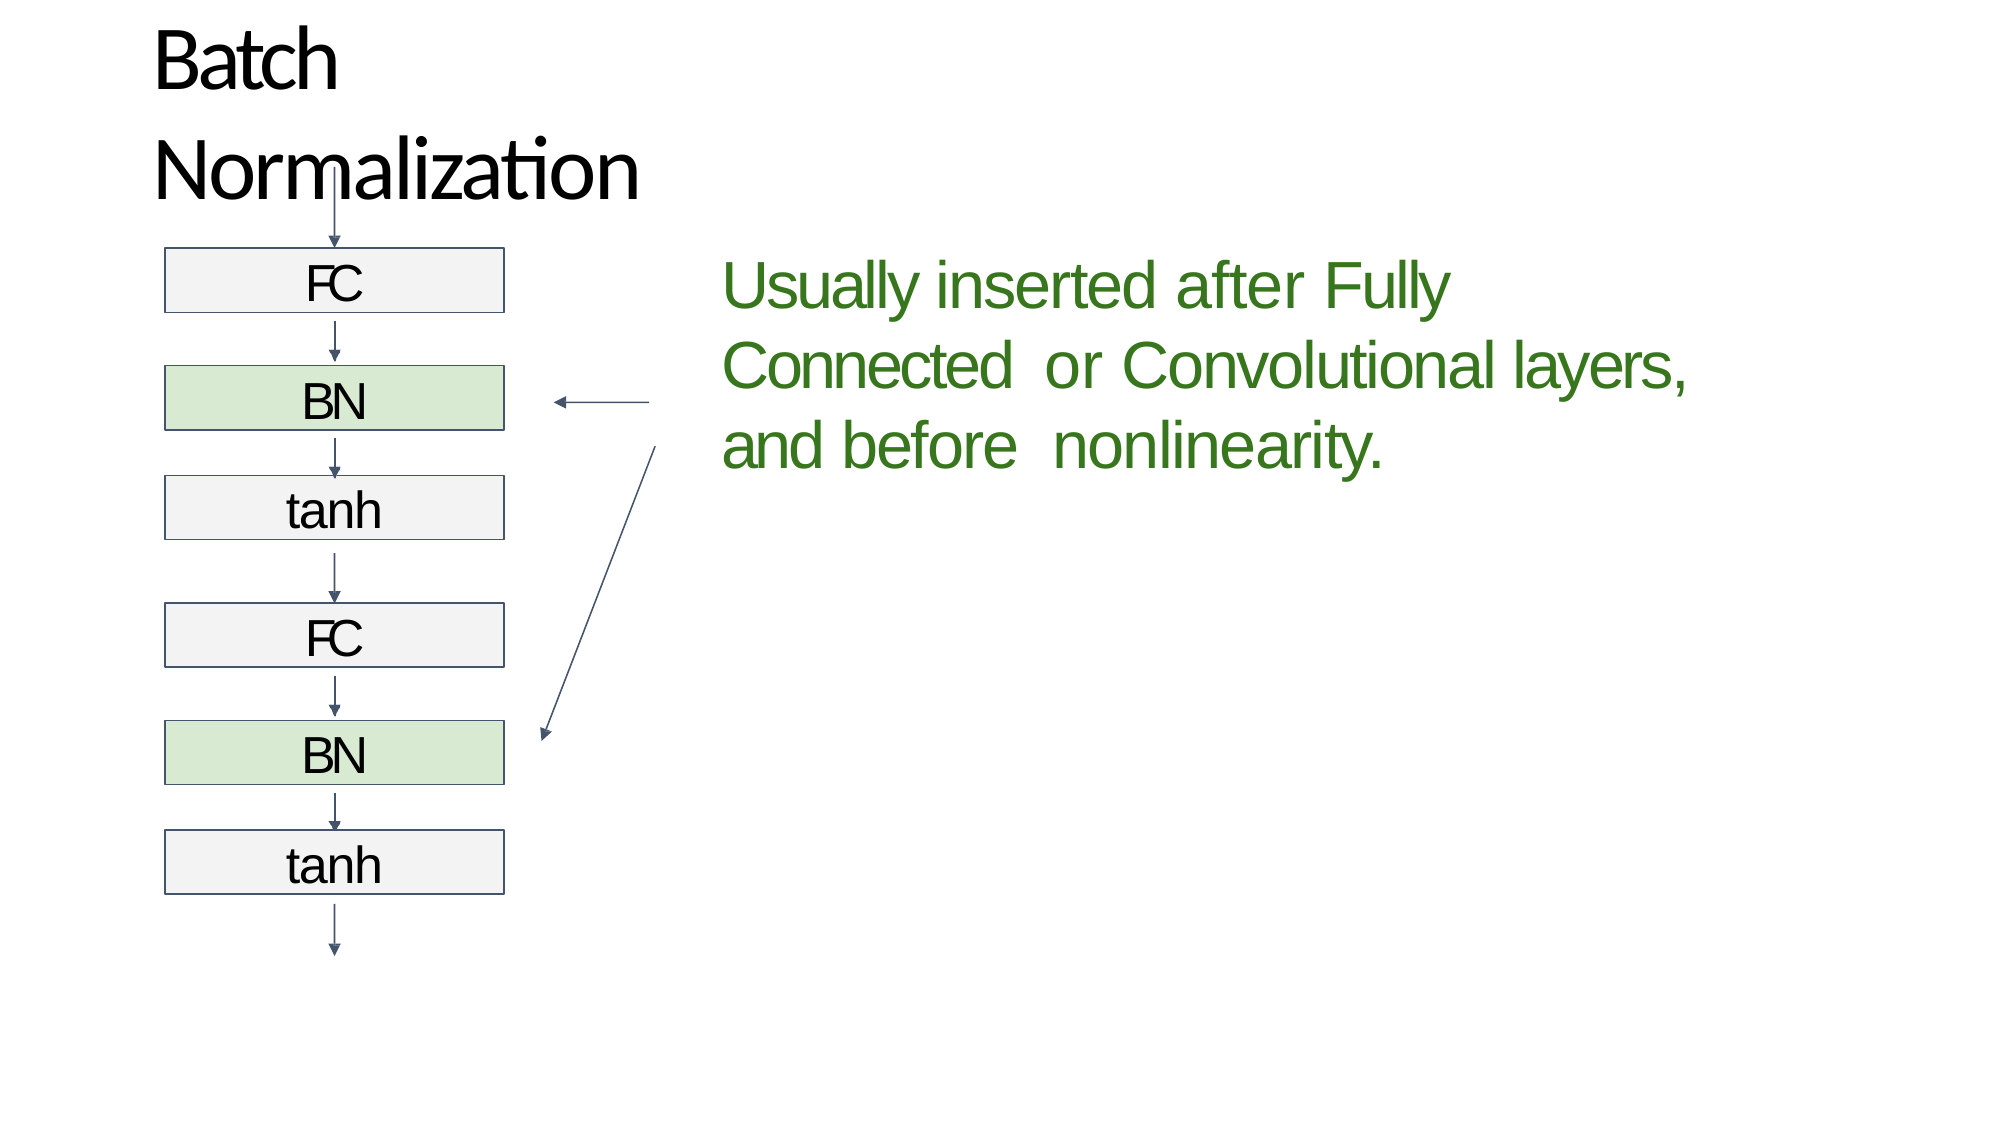

# Batch Normalization

Usually inserted after Fully Connected  or Convolutional layers, and before  nonlinearity.
FC

BN

tanh

FC

BN

tanh